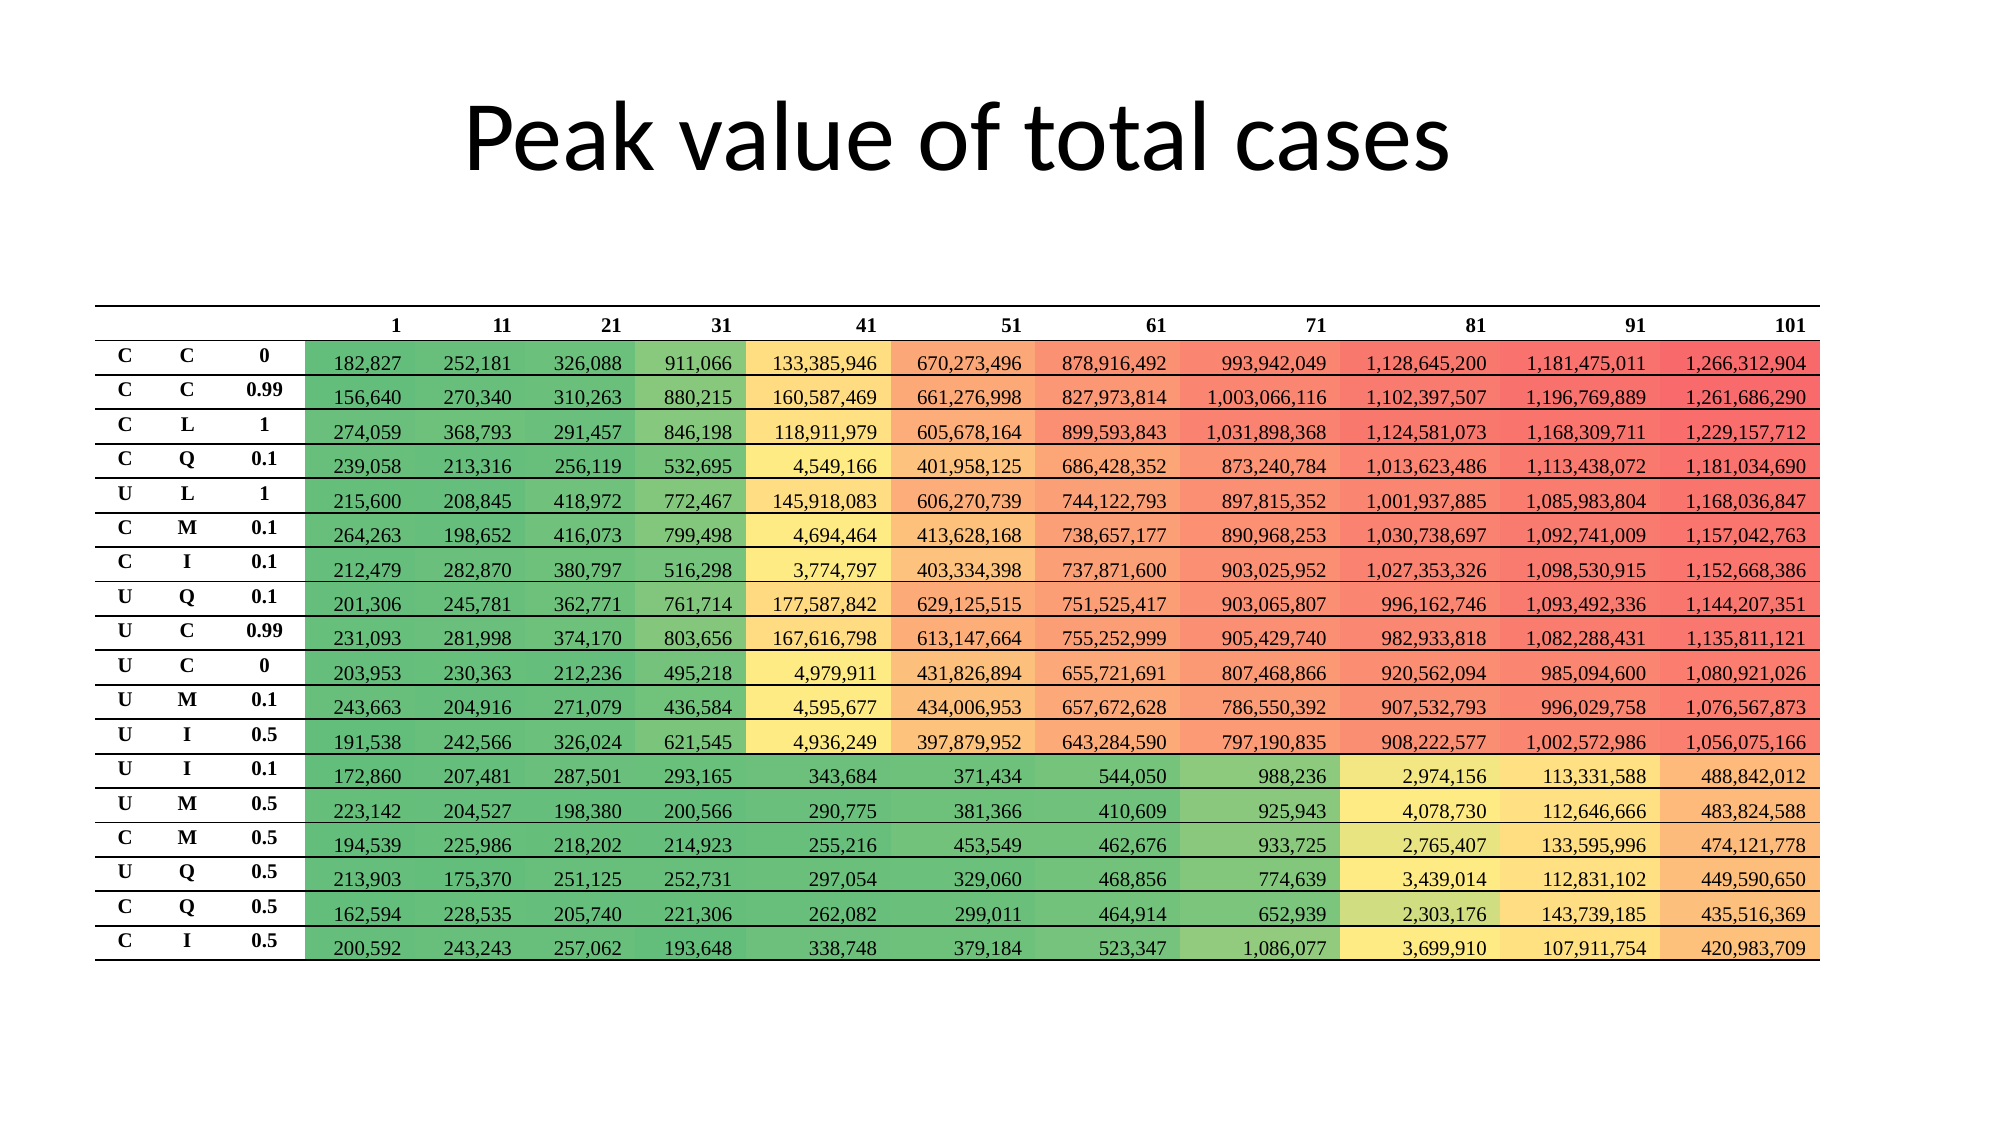

Peak value of total cases
|  |  |  | 1 | 11 | 21 | 31 | 41 | 51 | 61 | 71 | 81 | 91 | 101 |
| --- | --- | --- | --- | --- | --- | --- | --- | --- | --- | --- | --- | --- | --- |
| C | C | 0 | 182,827 | 252,181 | 326,088 | 911,066 | 133,385,946 | 670,273,496 | 878,916,492 | 993,942,049 | 1,128,645,200 | 1,181,475,011 | 1,266,312,904 |
| C | C | 0.99 | 156,640 | 270,340 | 310,263 | 880,215 | 160,587,469 | 661,276,998 | 827,973,814 | 1,003,066,116 | 1,102,397,507 | 1,196,769,889 | 1,261,686,290 |
| C | L | 1 | 274,059 | 368,793 | 291,457 | 846,198 | 118,911,979 | 605,678,164 | 899,593,843 | 1,031,898,368 | 1,124,581,073 | 1,168,309,711 | 1,229,157,712 |
| C | Q | 0.1 | 239,058 | 213,316 | 256,119 | 532,695 | 4,549,166 | 401,958,125 | 686,428,352 | 873,240,784 | 1,013,623,486 | 1,113,438,072 | 1,181,034,690 |
| U | L | 1 | 215,600 | 208,845 | 418,972 | 772,467 | 145,918,083 | 606,270,739 | 744,122,793 | 897,815,352 | 1,001,937,885 | 1,085,983,804 | 1,168,036,847 |
| C | M | 0.1 | 264,263 | 198,652 | 416,073 | 799,498 | 4,694,464 | 413,628,168 | 738,657,177 | 890,968,253 | 1,030,738,697 | 1,092,741,009 | 1,157,042,763 |
| C | I | 0.1 | 212,479 | 282,870 | 380,797 | 516,298 | 3,774,797 | 403,334,398 | 737,871,600 | 903,025,952 | 1,027,353,326 | 1,098,530,915 | 1,152,668,386 |
| U | Q | 0.1 | 201,306 | 245,781 | 362,771 | 761,714 | 177,587,842 | 629,125,515 | 751,525,417 | 903,065,807 | 996,162,746 | 1,093,492,336 | 1,144,207,351 |
| U | C | 0.99 | 231,093 | 281,998 | 374,170 | 803,656 | 167,616,798 | 613,147,664 | 755,252,999 | 905,429,740 | 982,933,818 | 1,082,288,431 | 1,135,811,121 |
| U | C | 0 | 203,953 | 230,363 | 212,236 | 495,218 | 4,979,911 | 431,826,894 | 655,721,691 | 807,468,866 | 920,562,094 | 985,094,600 | 1,080,921,026 |
| U | M | 0.1 | 243,663 | 204,916 | 271,079 | 436,584 | 4,595,677 | 434,006,953 | 657,672,628 | 786,550,392 | 907,532,793 | 996,029,758 | 1,076,567,873 |
| U | I | 0.5 | 191,538 | 242,566 | 326,024 | 621,545 | 4,936,249 | 397,879,952 | 643,284,590 | 797,190,835 | 908,222,577 | 1,002,572,986 | 1,056,075,166 |
| U | I | 0.1 | 172,860 | 207,481 | 287,501 | 293,165 | 343,684 | 371,434 | 544,050 | 988,236 | 2,974,156 | 113,331,588 | 488,842,012 |
| U | M | 0.5 | 223,142 | 204,527 | 198,380 | 200,566 | 290,775 | 381,366 | 410,609 | 925,943 | 4,078,730 | 112,646,666 | 483,824,588 |
| C | M | 0.5 | 194,539 | 225,986 | 218,202 | 214,923 | 255,216 | 453,549 | 462,676 | 933,725 | 2,765,407 | 133,595,996 | 474,121,778 |
| U | Q | 0.5 | 213,903 | 175,370 | 251,125 | 252,731 | 297,054 | 329,060 | 468,856 | 774,639 | 3,439,014 | 112,831,102 | 449,590,650 |
| C | Q | 0.5 | 162,594 | 228,535 | 205,740 | 221,306 | 262,082 | 299,011 | 464,914 | 652,939 | 2,303,176 | 143,739,185 | 435,516,369 |
| C | I | 0.5 | 200,592 | 243,243 | 257,062 | 193,648 | 338,748 | 379,184 | 523,347 | 1,086,077 | 3,699,910 | 107,911,754 | 420,983,709 |